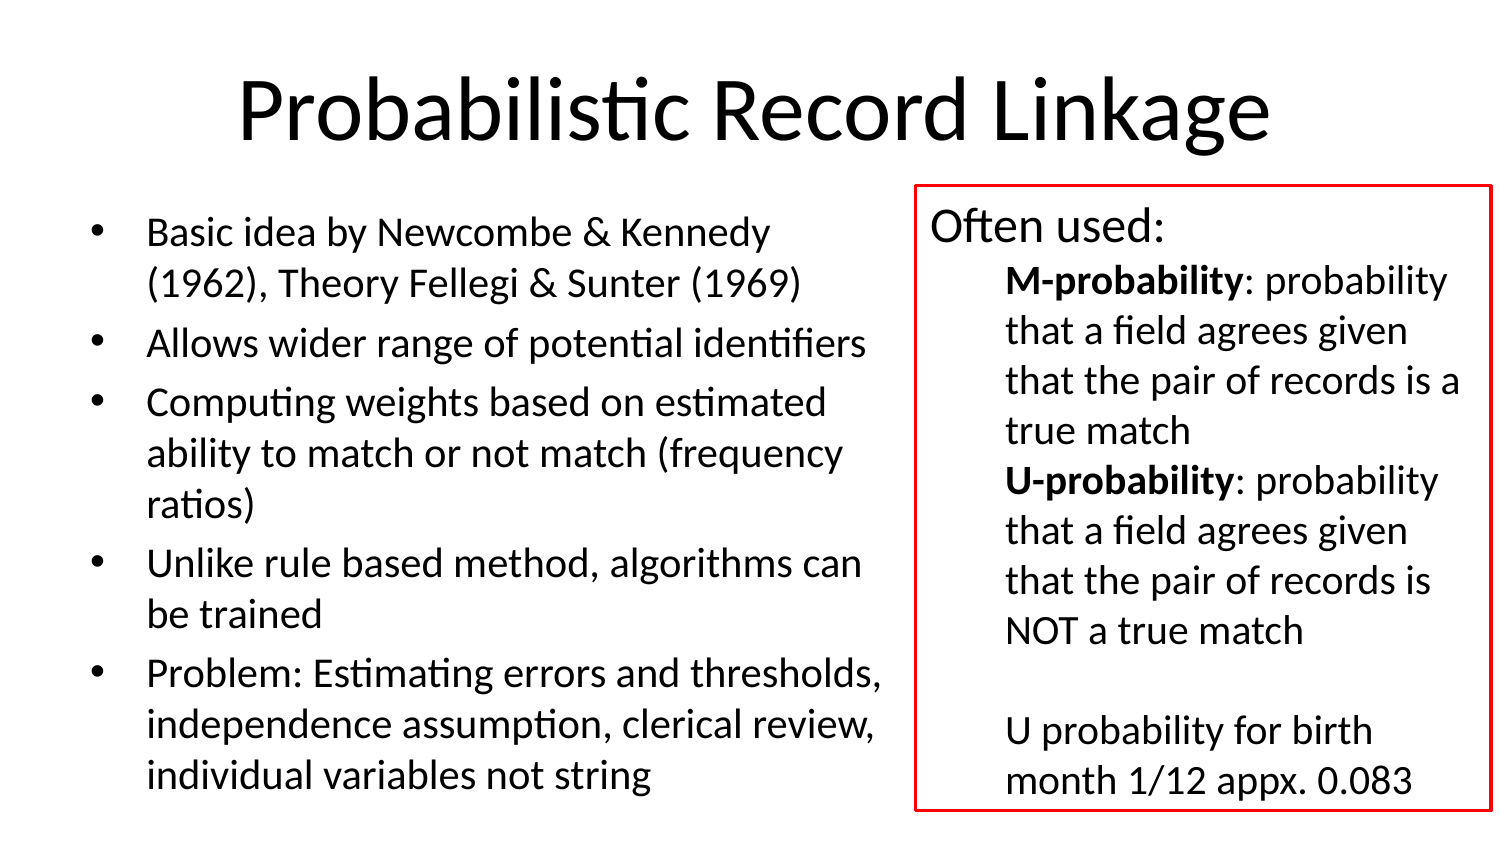

# Probabilistic Record Linkage
Often used:
M-probability: probability that a field agrees given that the pair of records is a true match
U-probability: probability that a field agrees given that the pair of records is NOT a true match

U probability for birth month 1/12 appx. 0.083
Basic idea by Newcombe & Kennedy (1962), Theory Fellegi & Sunter (1969)
Allows wider range of potential identifiers
Computing weights based on estimated ability to match or not match (frequency ratios)
Unlike rule based method, algorithms can be trained
Problem: Estimating errors and thresholds, independence assumption, clerical review, individual variables not string